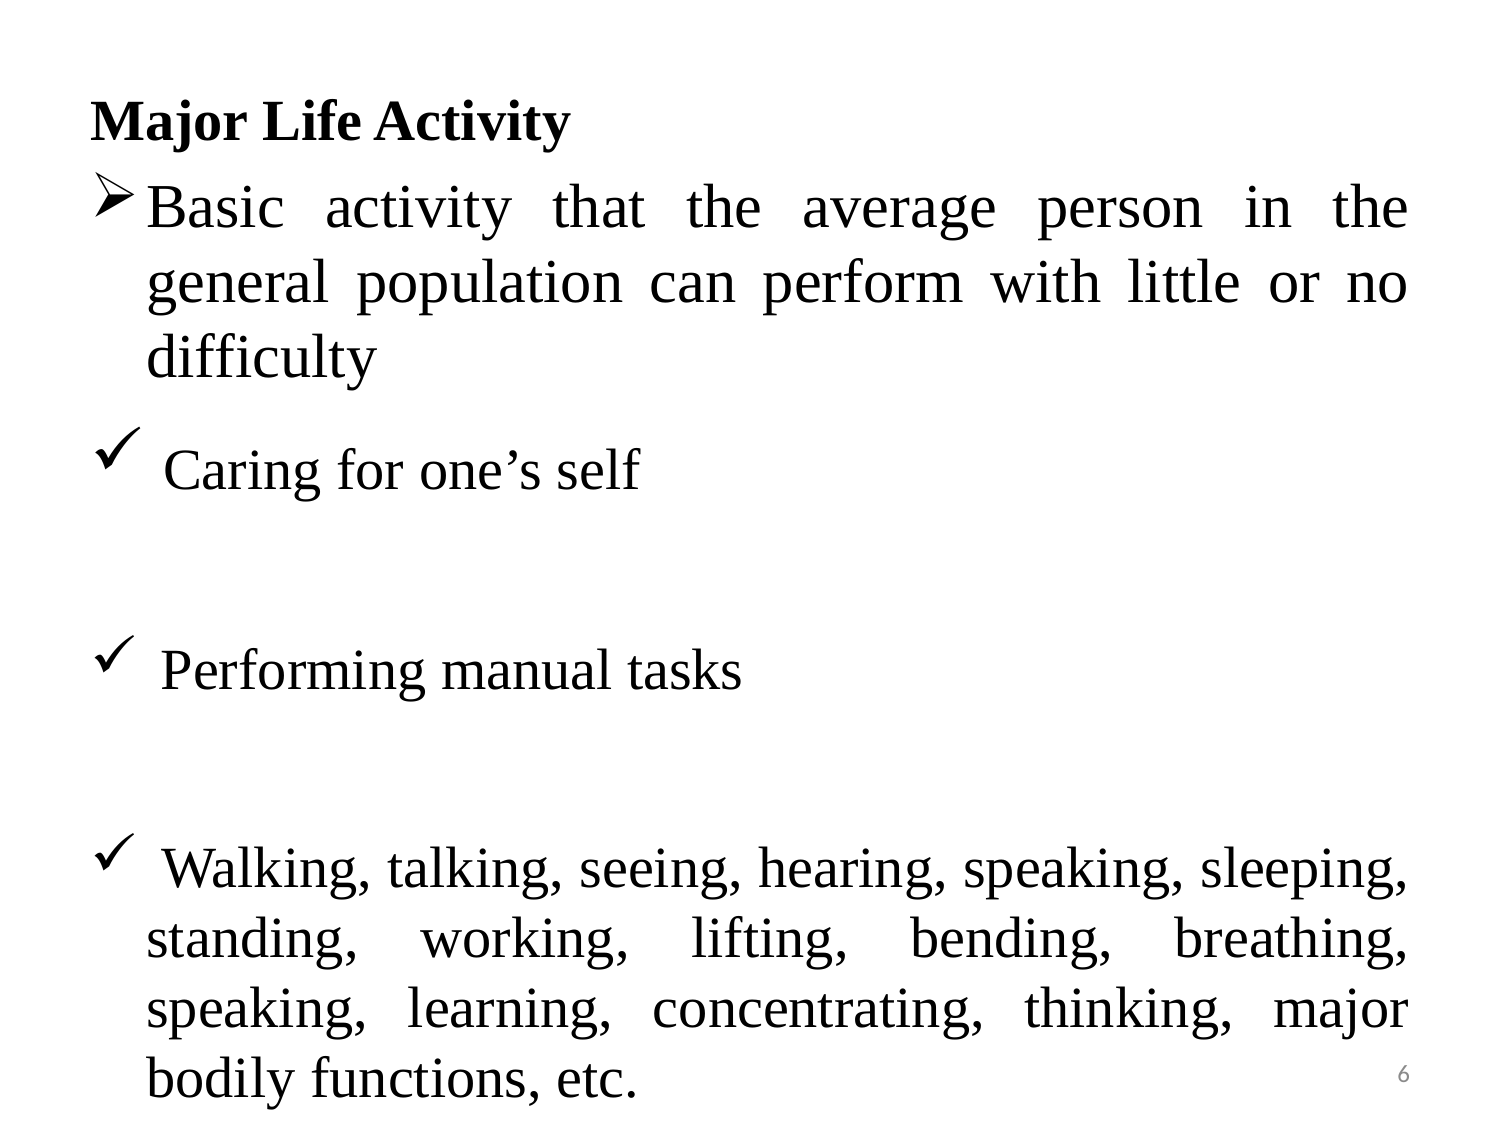

Major Life Activity
Basic activity that the average person in the general population can perform with little or no difficulty
 Caring for one’s self

 Performing manual tasks

 Walking, talking, seeing, hearing, speaking, sleeping, standing, working, lifting, bending, breathing, speaking, learning, concentrating, thinking, major bodily functions, etc.

6